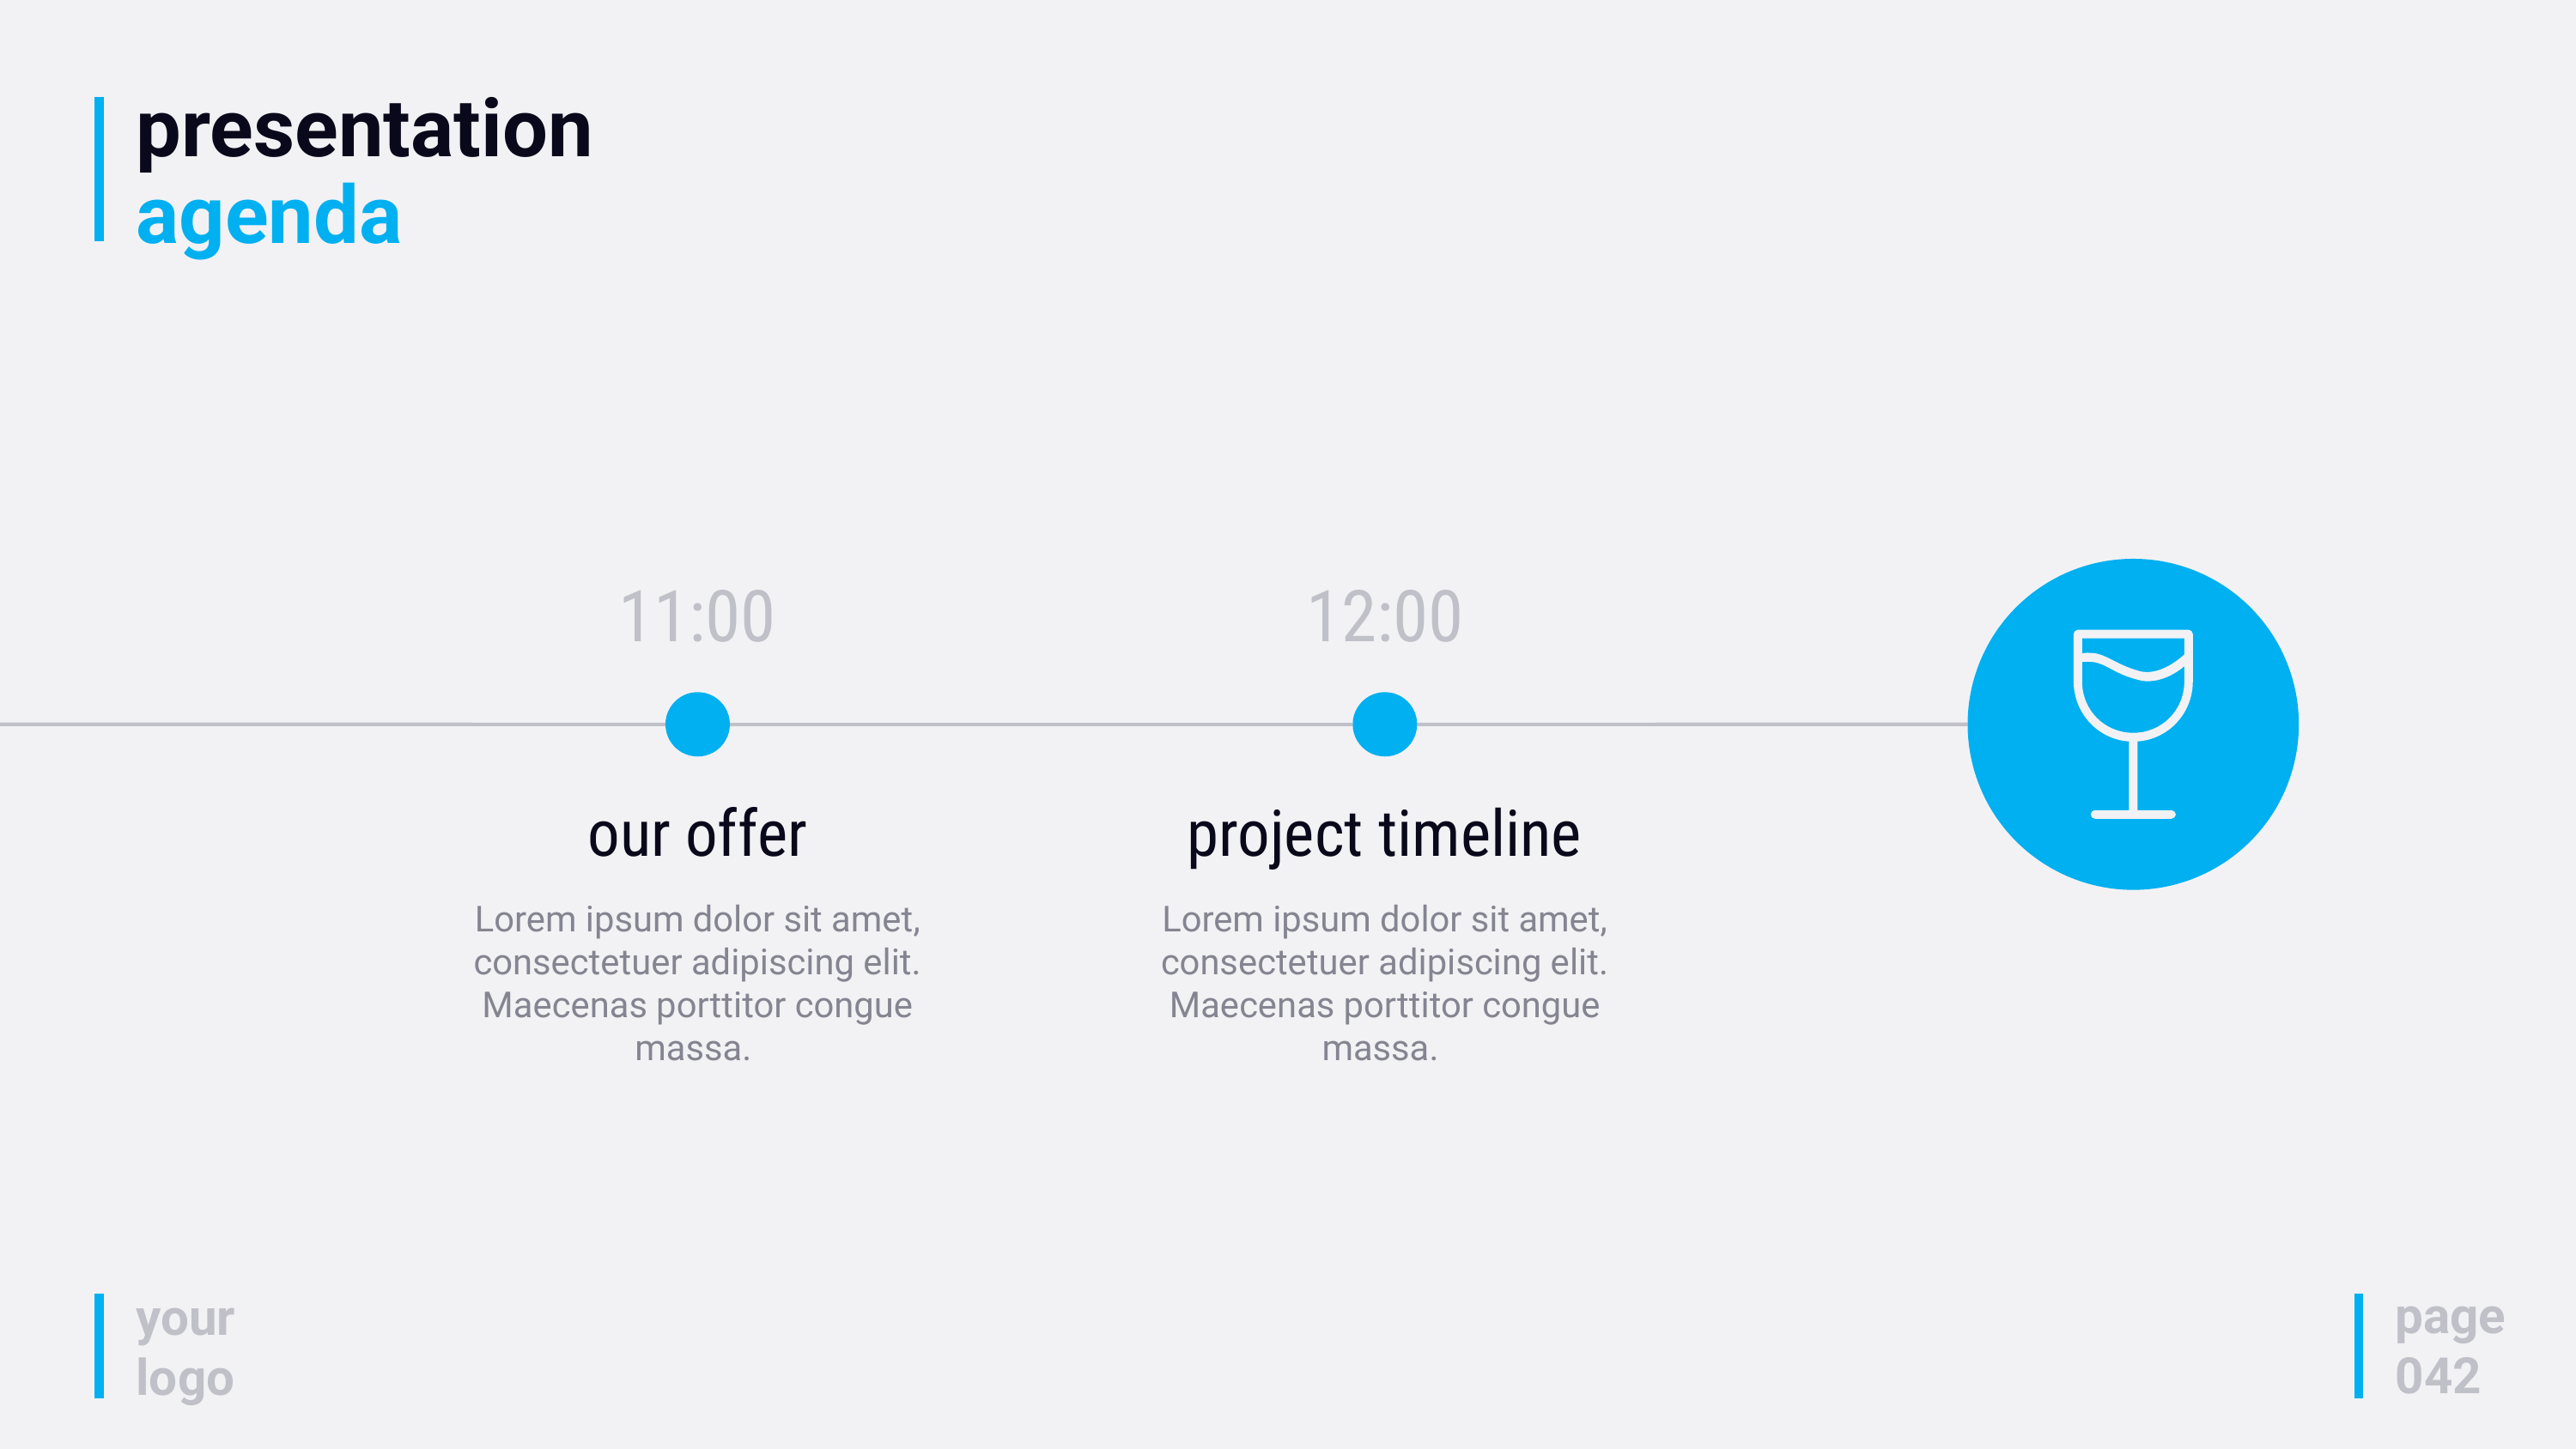

# presentation agenda

11:00

our offer
Lorem ipsum dolor sit amet, consectetuer adipiscing elit. Maecenas porttitor congue massa.
12:00

project timeline
Lorem ipsum dolor sit amet, consectetuer adipiscing elit. Maecenas porttitor congue massa.

page
042